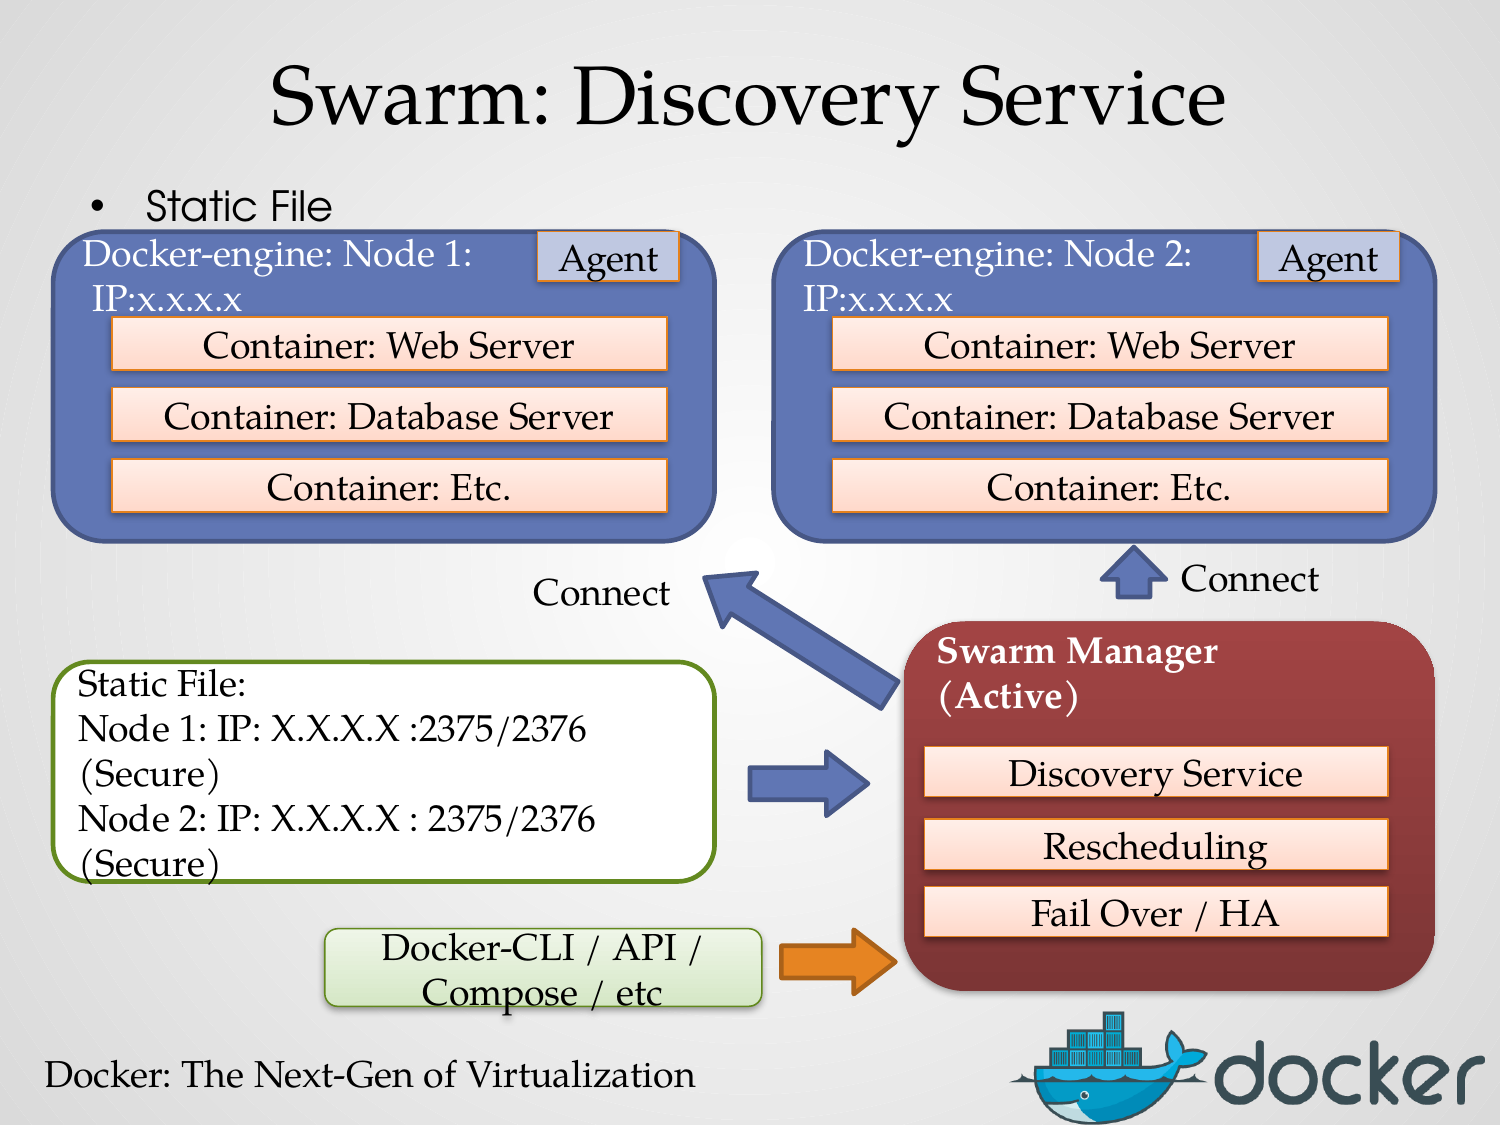

# Swarm: Discovery Service

Static File

Docker-engine: Node 1:
 IP:x.x.x.x

Agent
Docker-engine: Node 2:
IP:x.x.x.x

Agent
Container: Web Server
Container: Web Server
Container: Database Server
Container: Database Server
Container: Etc.
Container: Etc.

Connect
Connect
Swarm Manager
(Active)

Static File:
Node 1: IP: X.X.X.X :2375/2376 (Secure)
Node 2: IP: X.X.X.X : 2375/2376 (Secure)

Discovery Service
Rescheduling
Fail Over / HA

Docker-CLI / API / Compose / etc
Docker: The Next-Gen of Virtualization